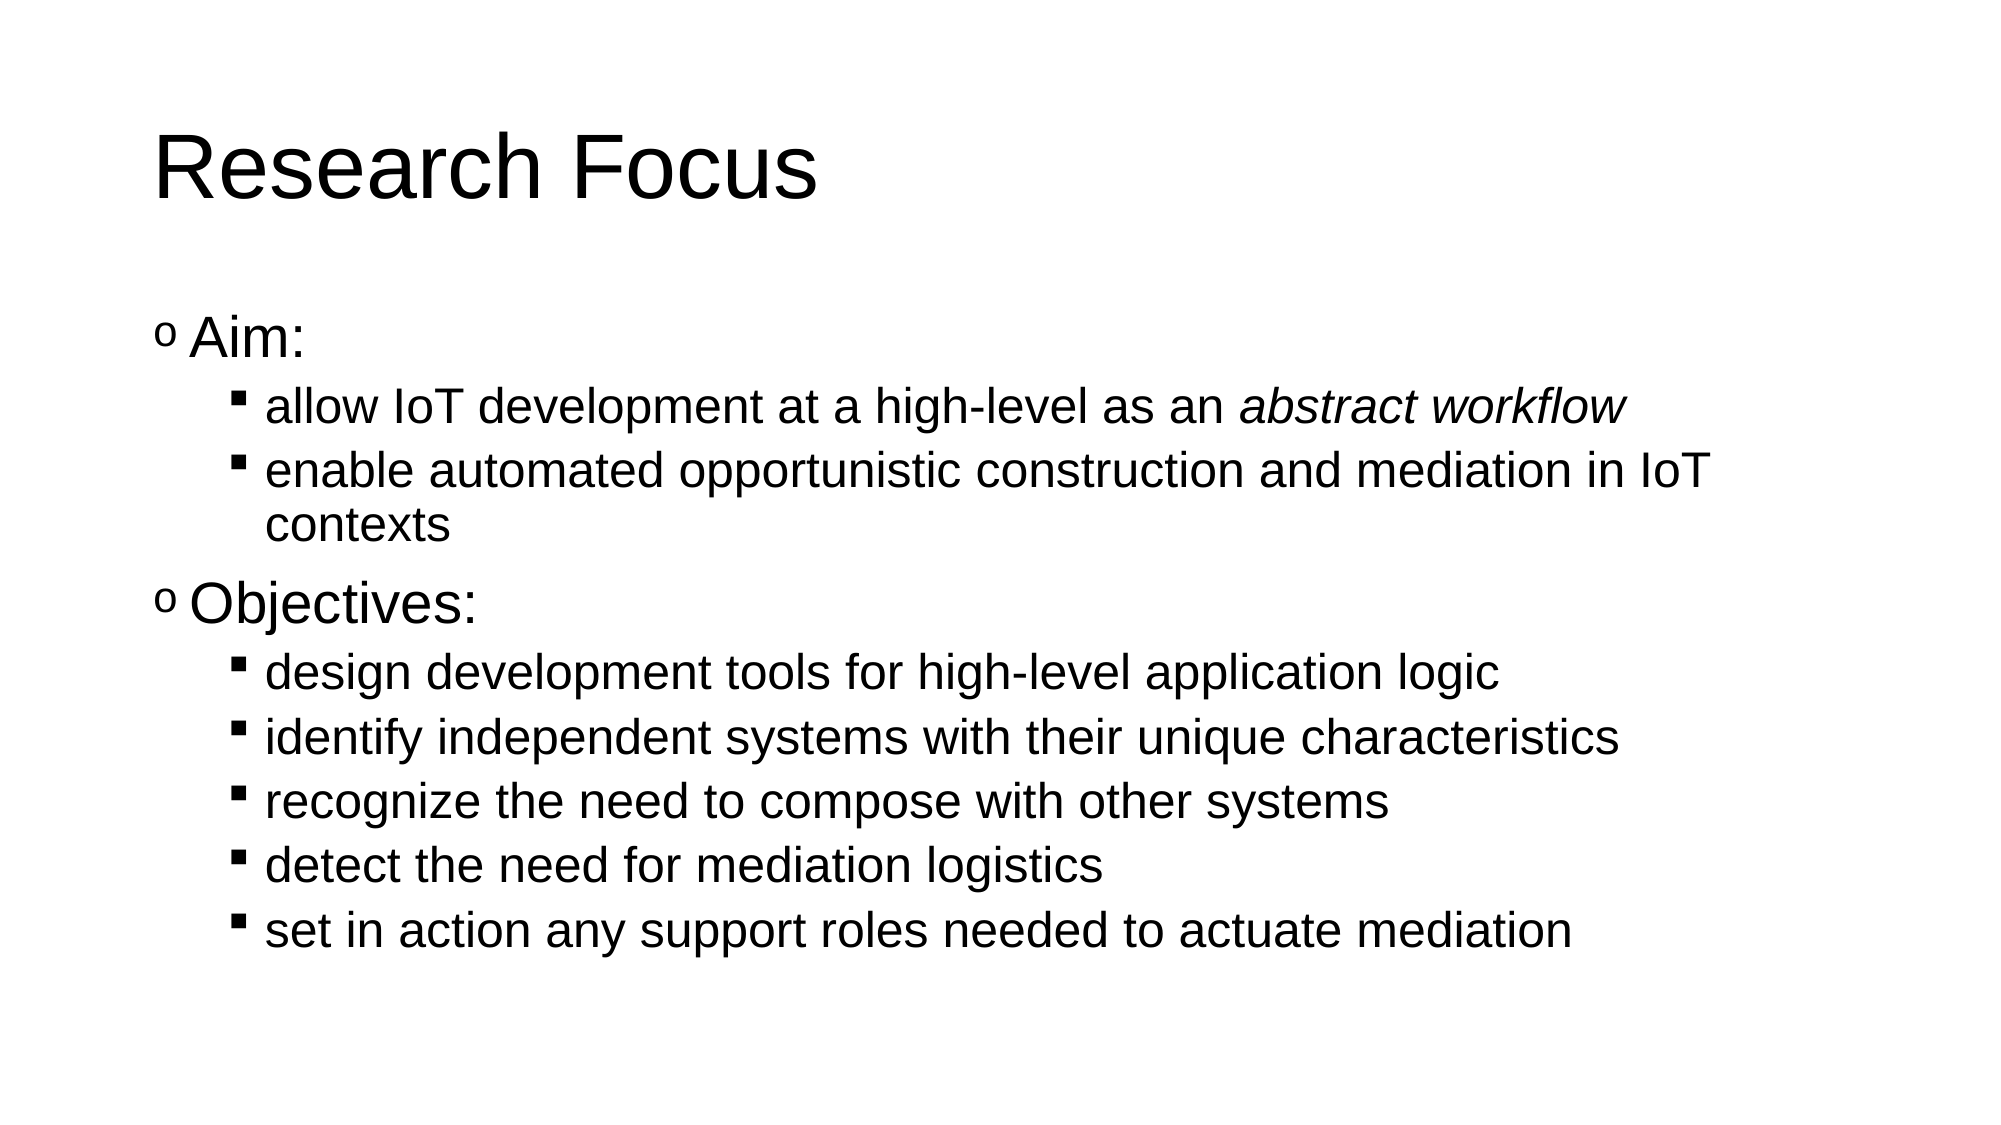

# Research Focus
Aim:
allow IoT development at a high-level as an abstract workflow
enable automated opportunistic construction and mediation in IoT contexts
Objectives:
design development tools for high-level application logic
identify independent systems with their unique characteristics
recognize the need to compose with other systems
detect the need for mediation logistics
set in action any support roles needed to actuate mediation